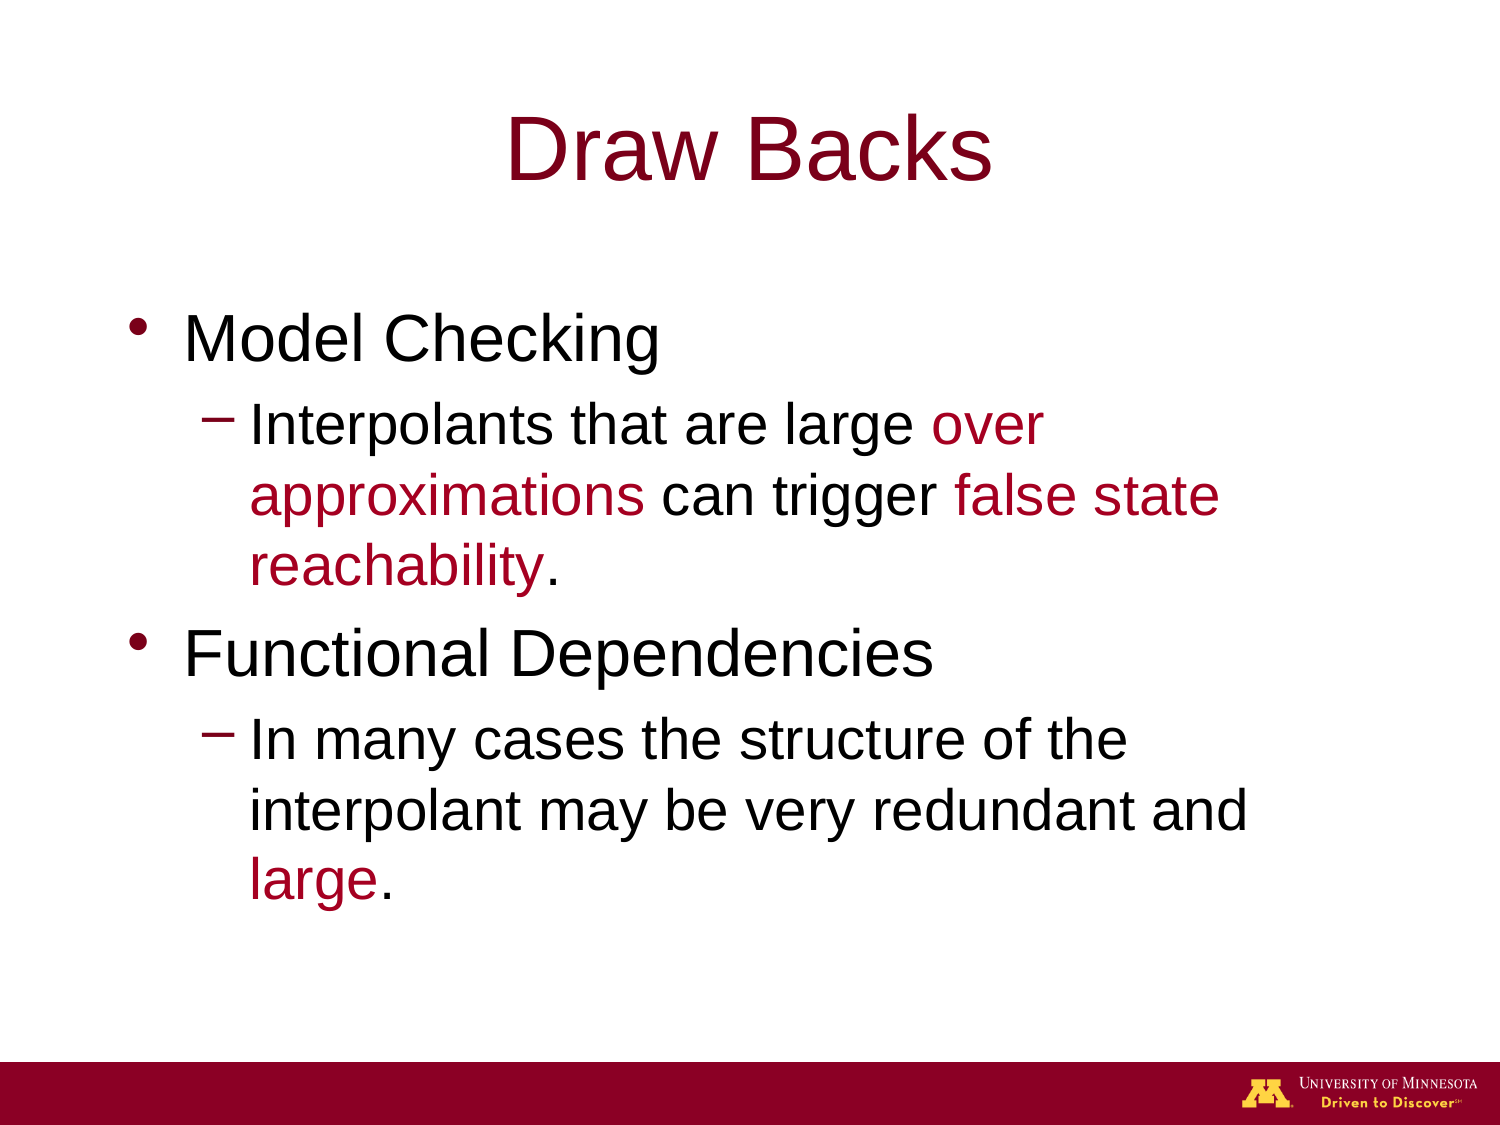

# Draw Backs
Model Checking
Interpolants that are large over approximations can trigger false state reachability.
Functional Dependencies
In many cases the structure of the interpolant may be very redundant and large.